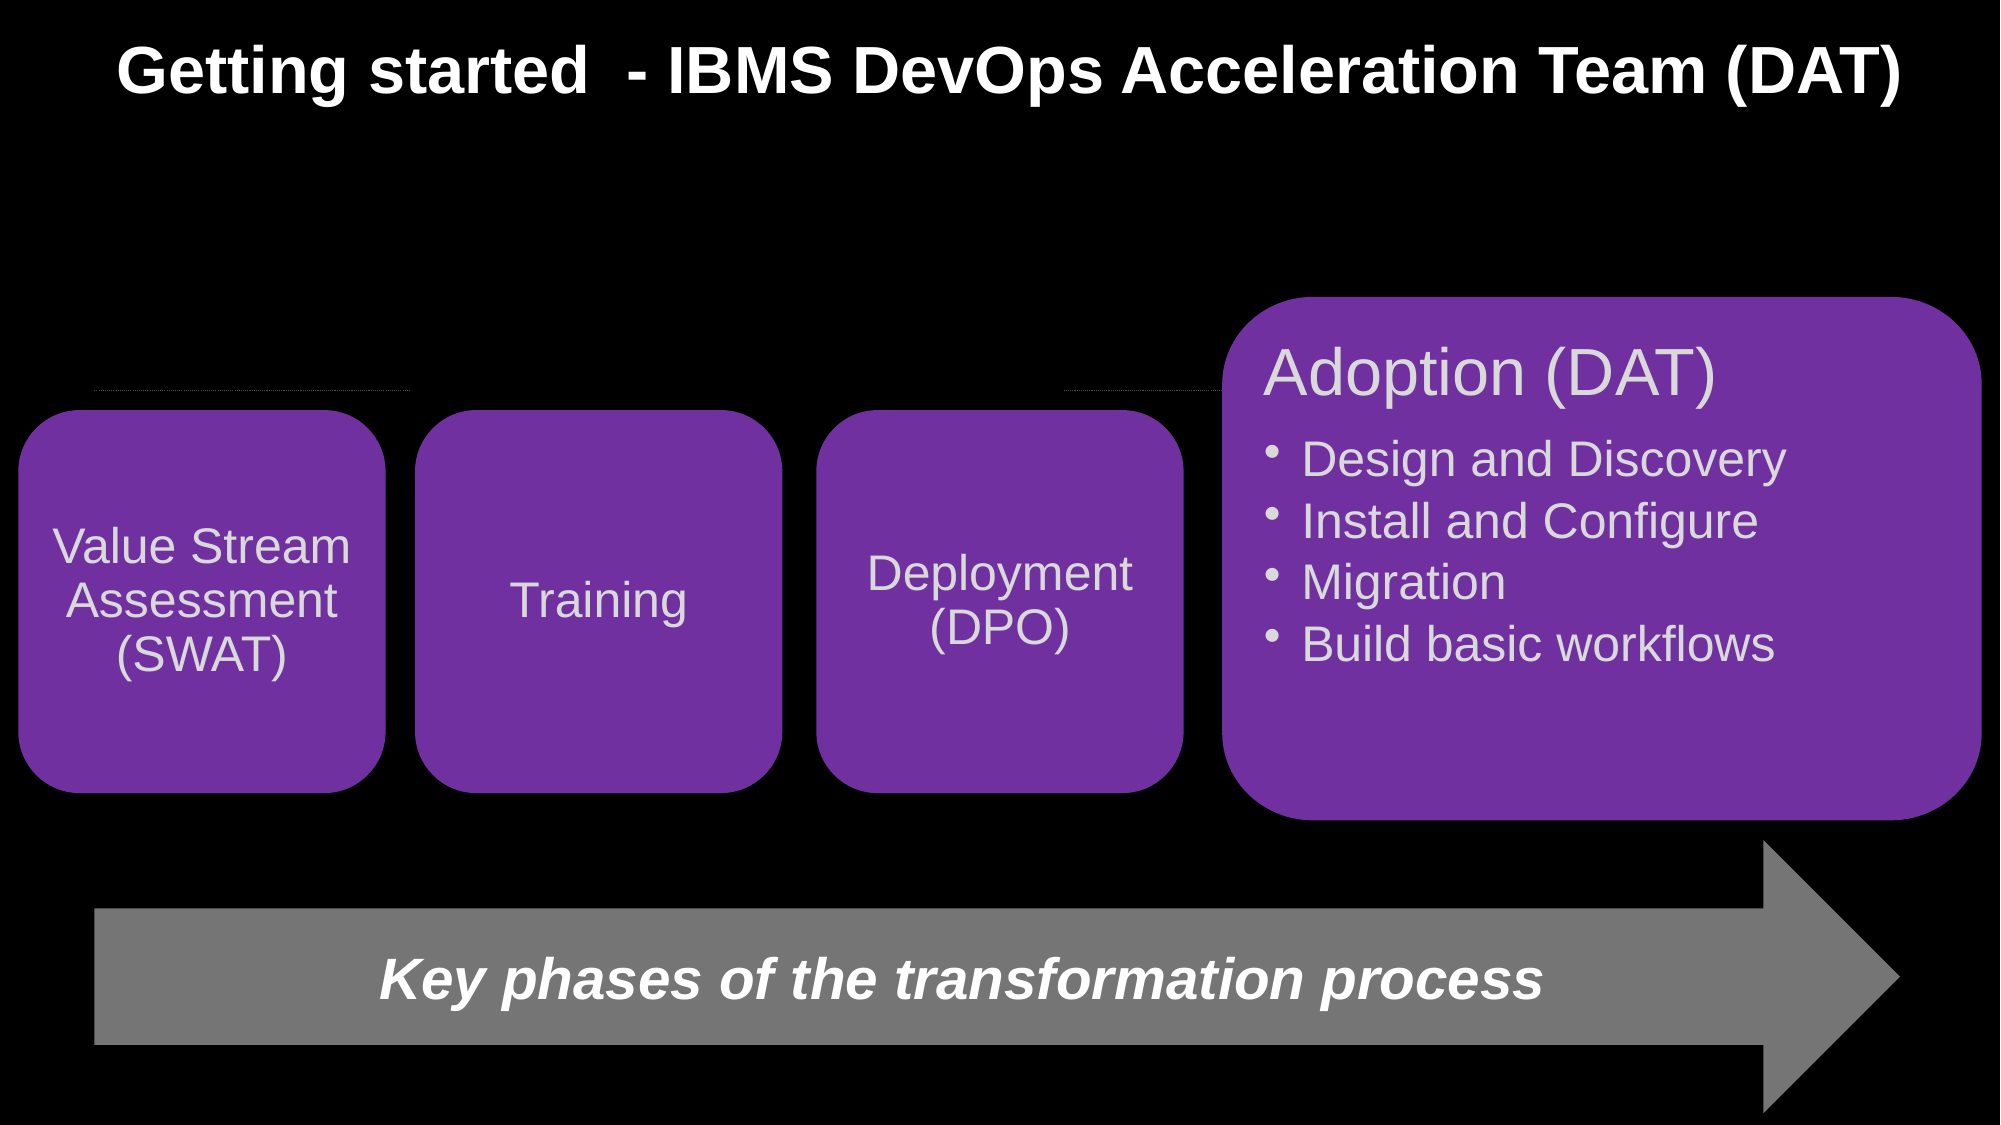

Getting started  - IBMS DevOps Acceleration Team (DAT)
Adoption (DAT)
Design and Discovery
Install and Configure
Migration
Build basic workflows
Value Stream Assessment (SWAT)
Training
Deployment (DPO)
emphasis to-date
Key phases of the transformation process